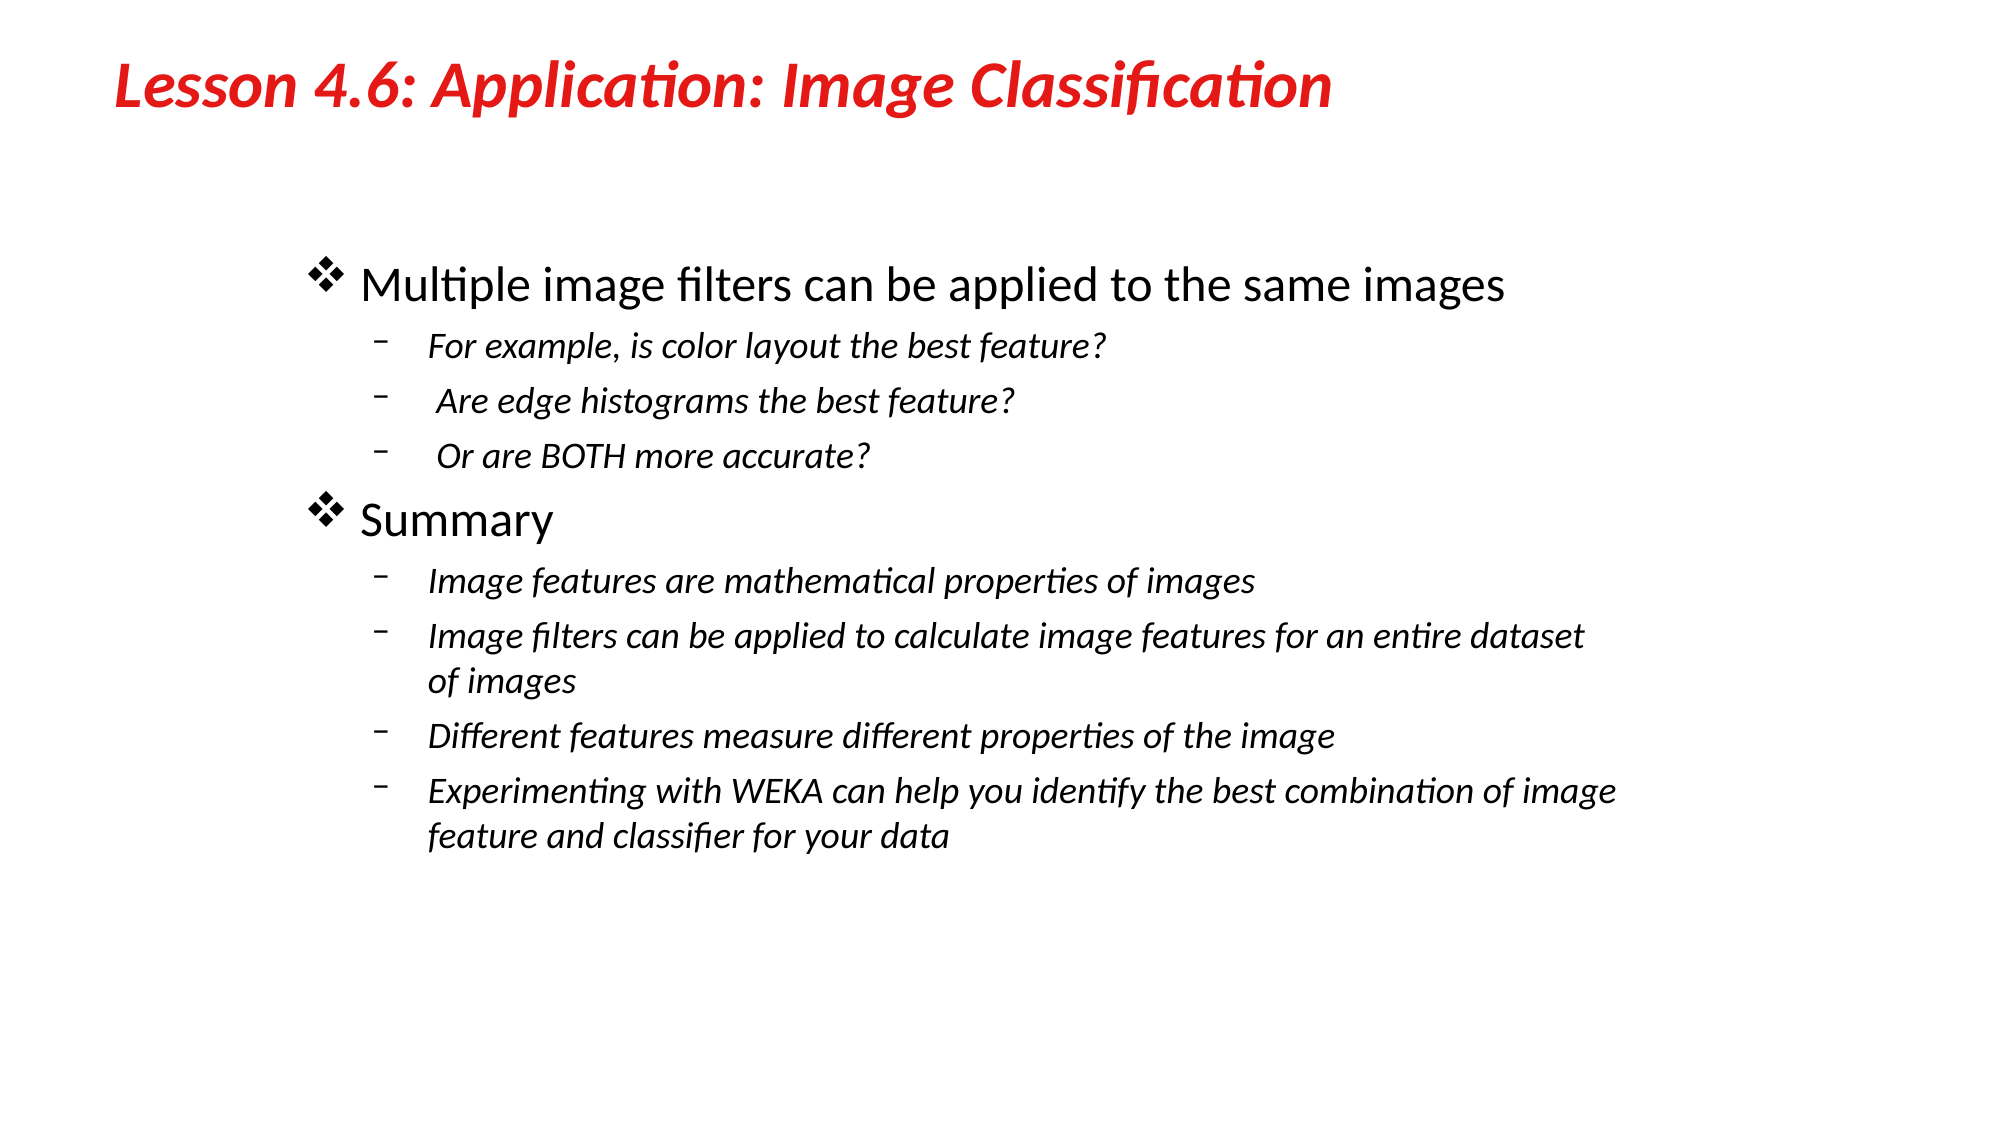

# Lesson 4.6: Application: Image Classification
Multiple image filters can be applied to the same images
For example, is color layout the best feature?
 Are edge histograms the best feature?
 Or are BOTH more accurate?
Summary
Image features are mathematical properties of images
Image filters can be applied to calculate image features for an entire dataset of images
Different features measure different properties of the image
Experimenting with WEKA can help you identify the best combination of image feature and classifier for your data